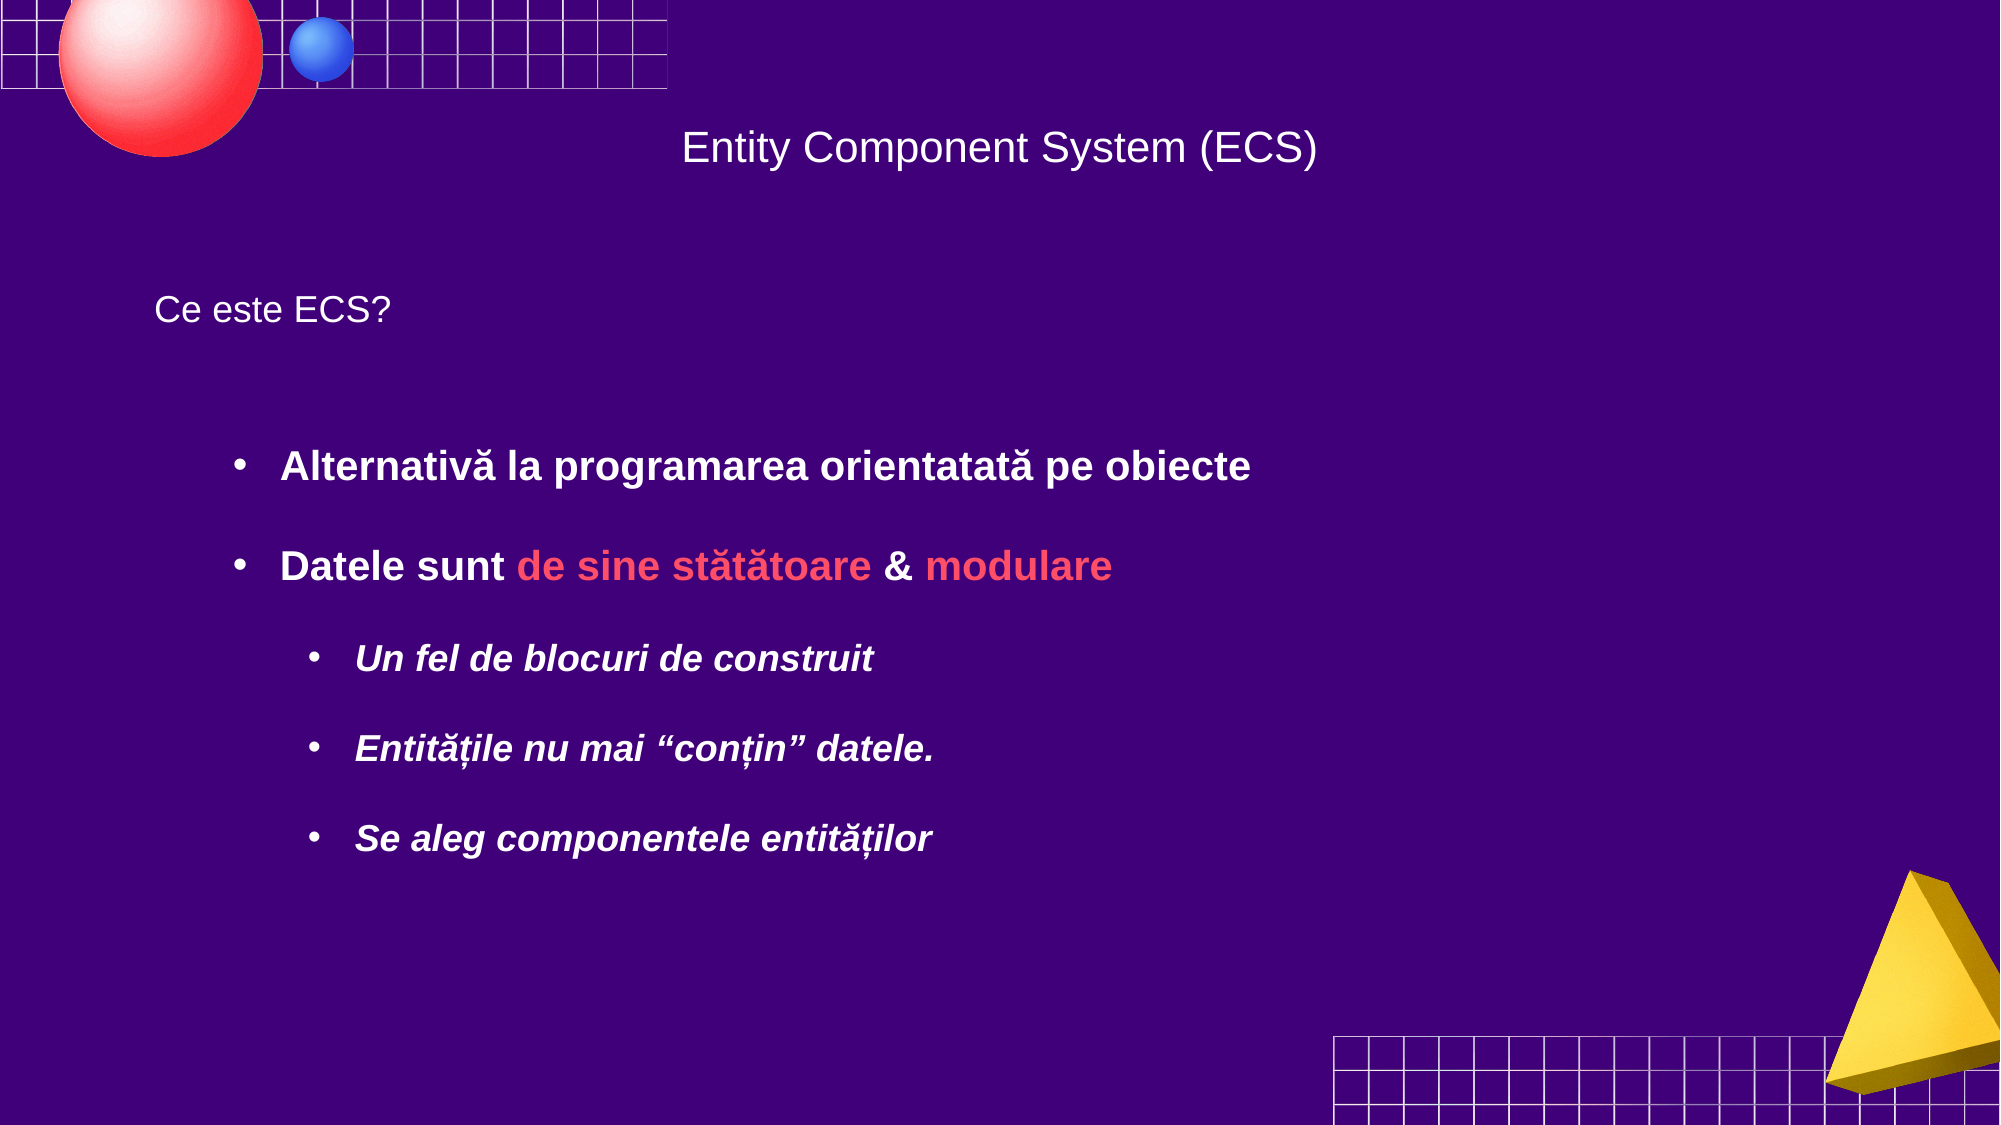

Entity Component System (ECS)
Ce este ECS?
Alternativă la programarea orientatată pe obiecte

Datele sunt de sine stătătoare & modulare

Un fel de blocuri de construit

Entitățile nu mai “conțin” datele.

Se aleg componentele entităților